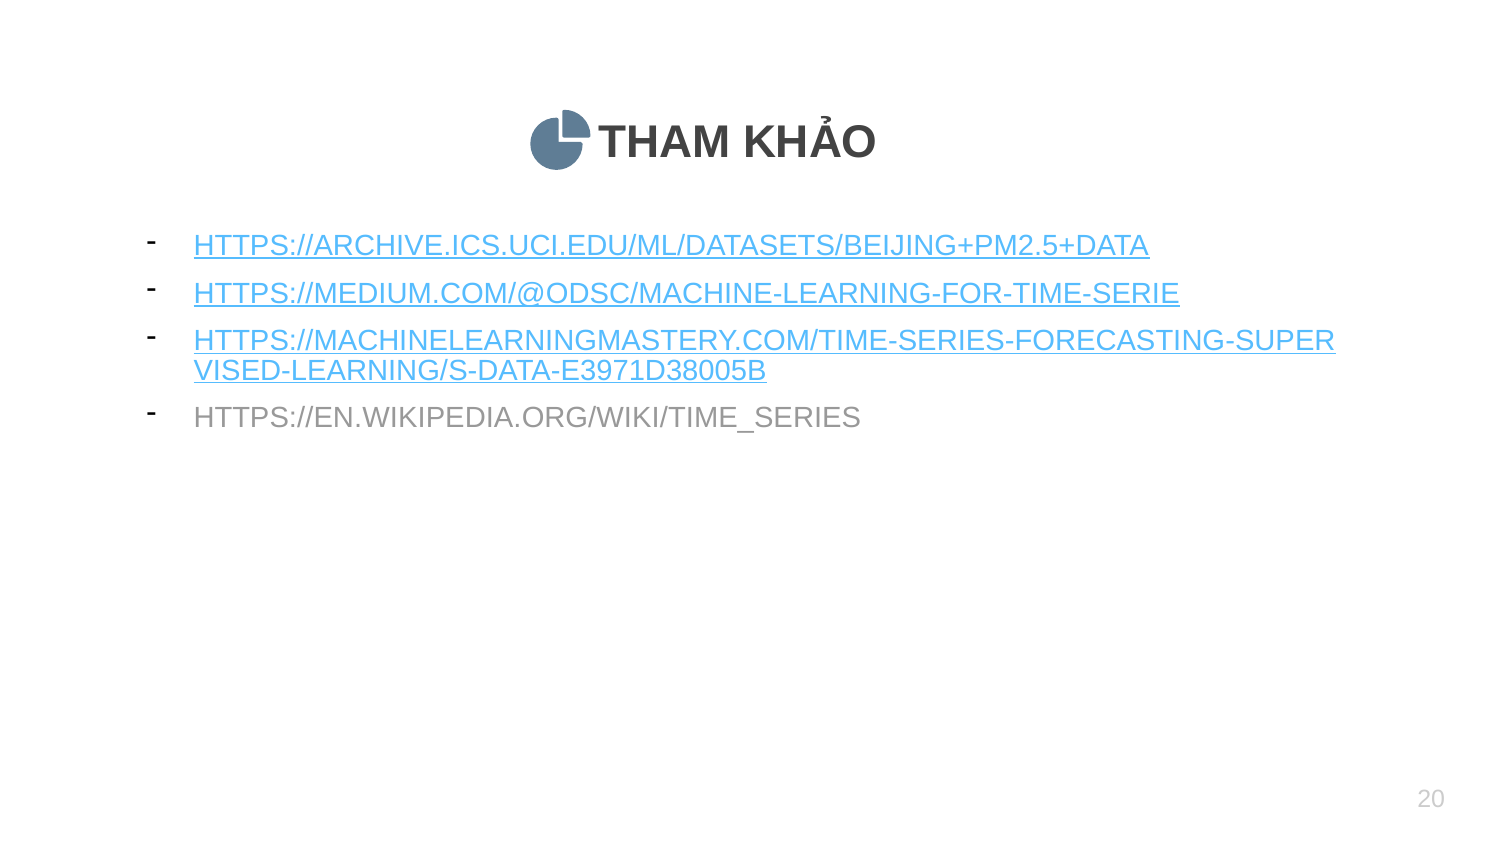

# Tham khảo

https://archive.ics.uci.edu/ml/datasets/Beijing+PM2.5+Data
https://medium.com/@ODSC/machine-learning-for-time-serie
https://machinelearningmastery.com/time-series-forecasting-supervised-learning/s-data-e3971d38005b
https://en.wikipedia.org/wiki/Time_series
20